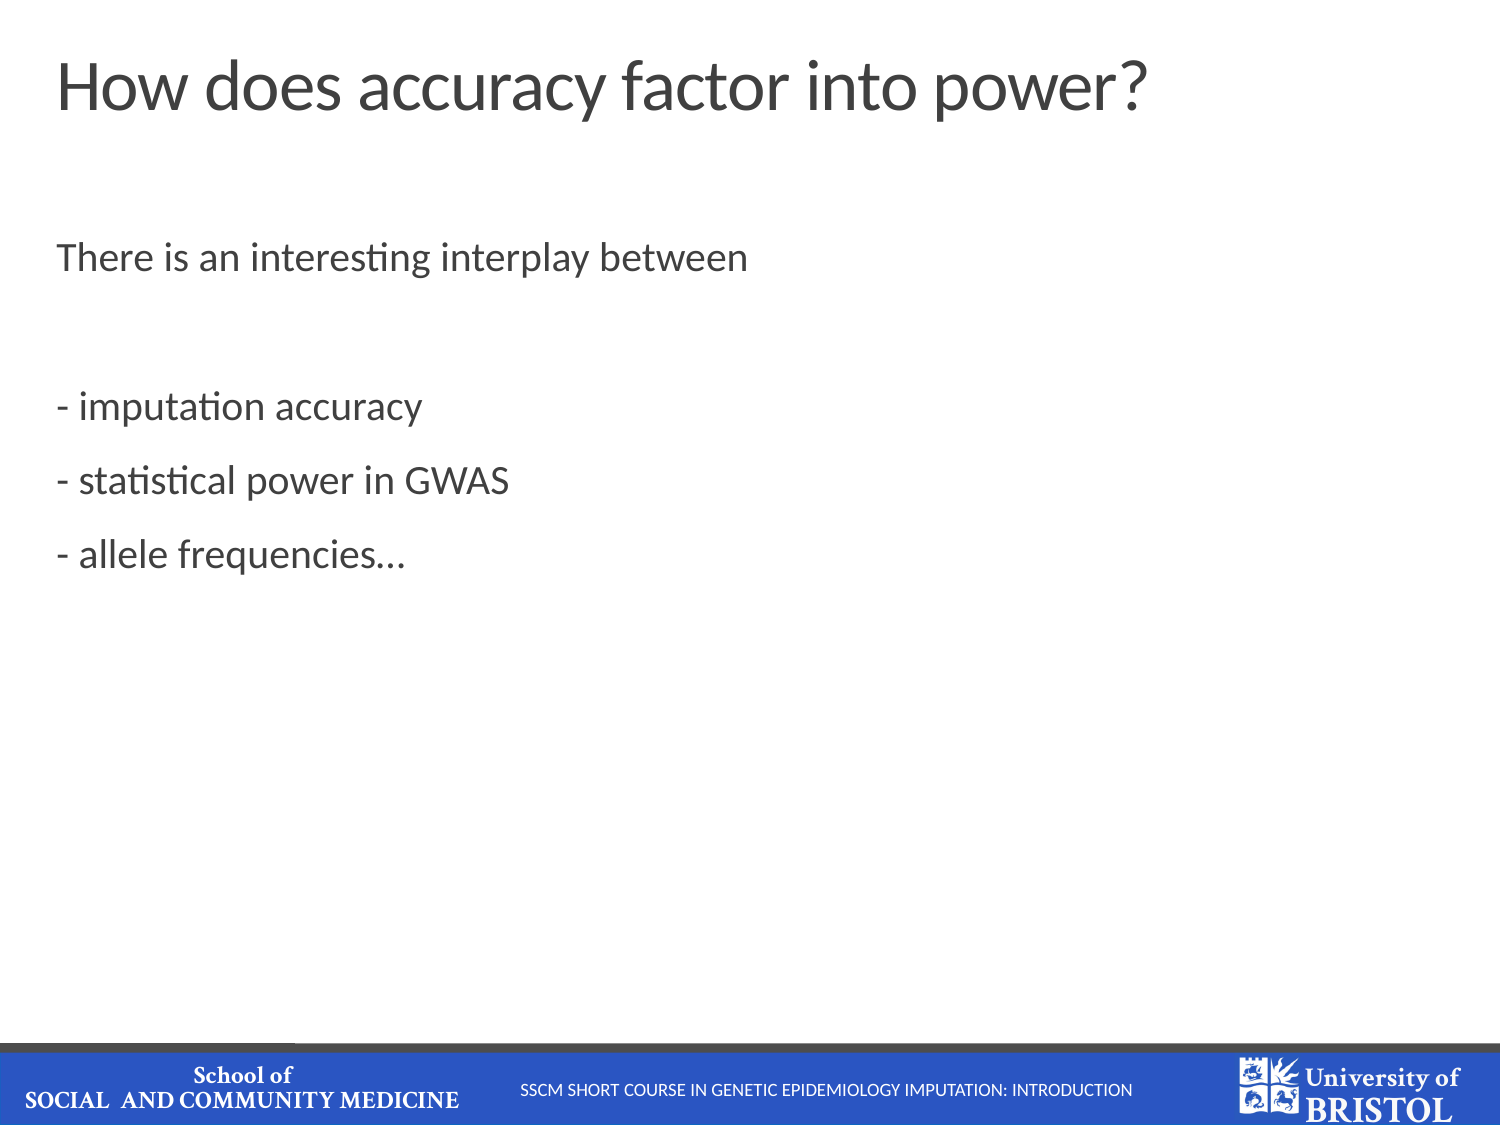

# How does accuracy factor into power?

There is an interesting interplay between

- imputation accuracy
- statistical power in GWAS
- allele frequencies…
SSCM Short Course in Genetic Epidemiology Imputation: Introduction